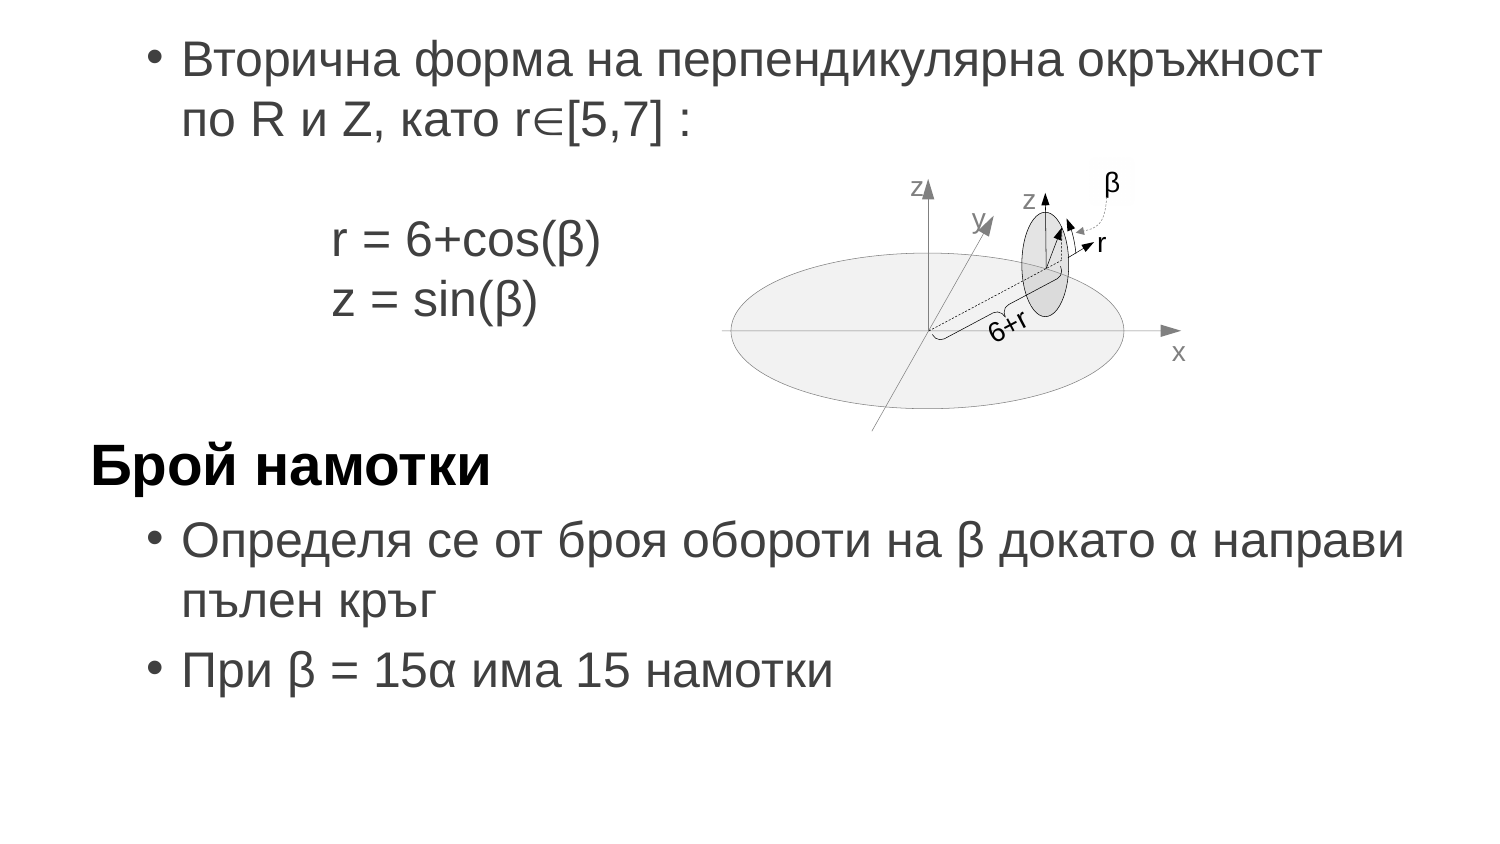

Вторична форма на перпендикулярна окръжност
по R и Z, като r∈[5,7] :
	r = 6+cos(β)
	z = sin(β)

Брой намотки
Определя се от броя обороти на β докато α направи
пълен кръг
При β = 15α има 15 намотки
β
z
z
y

r

6+r
x